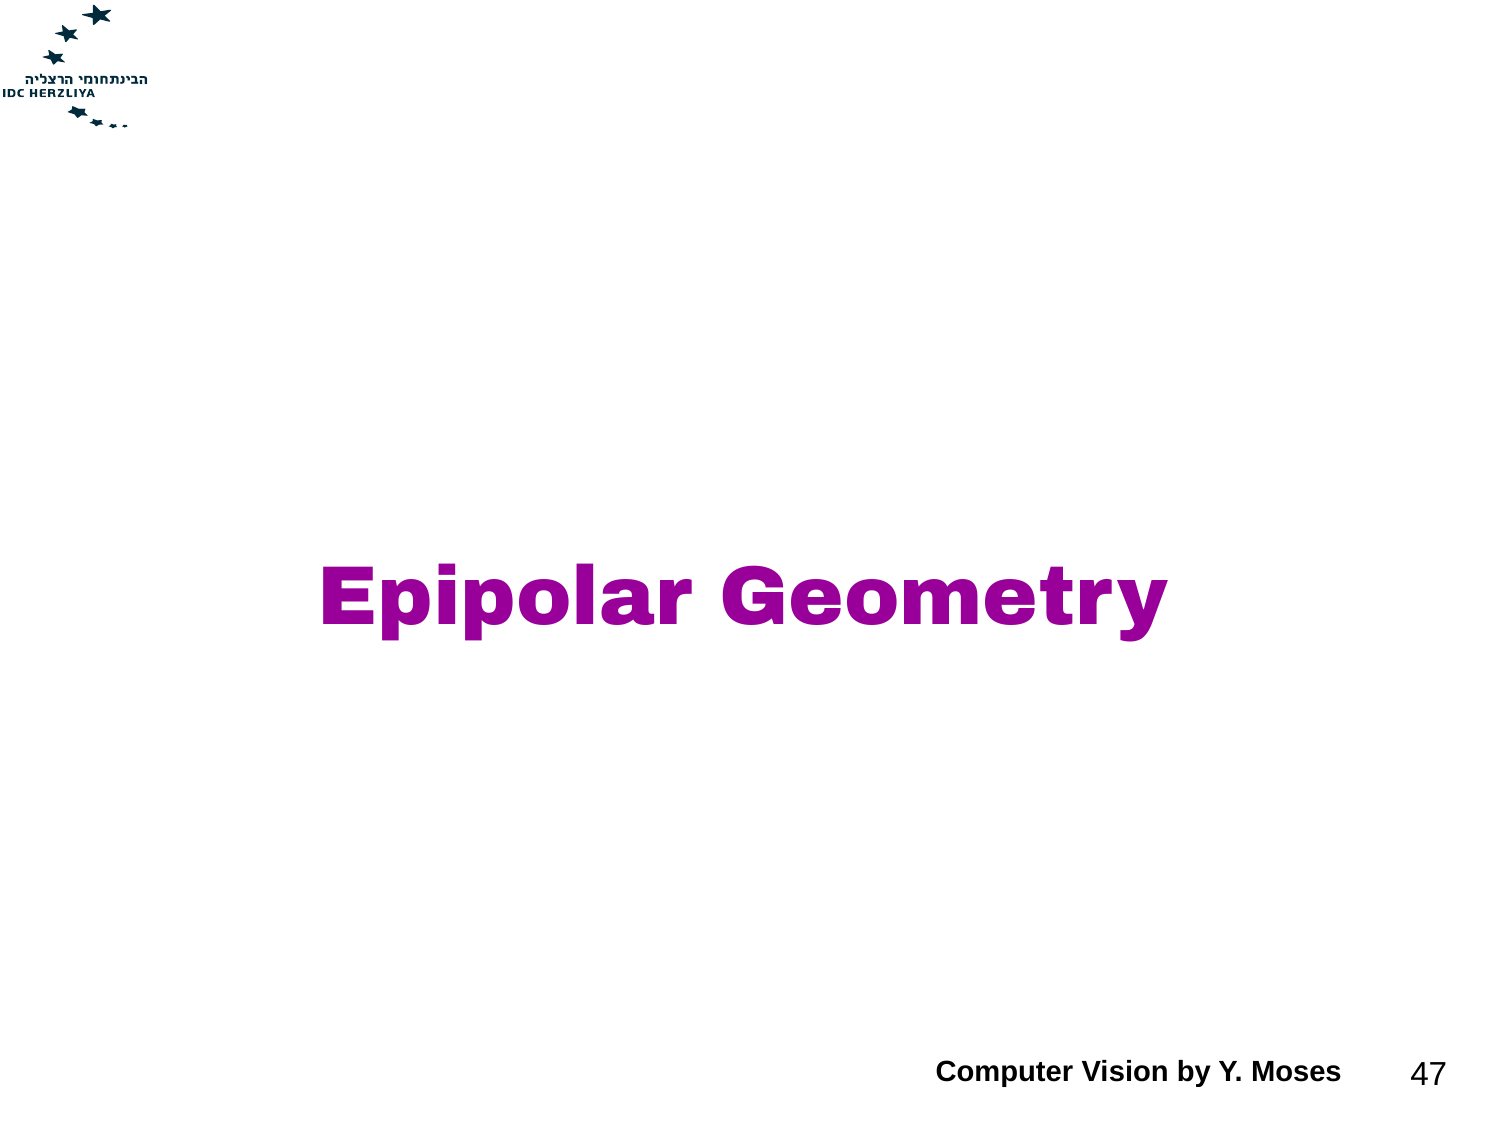

# Epipolar Geometry
Computer Vision by Y. Moses
47